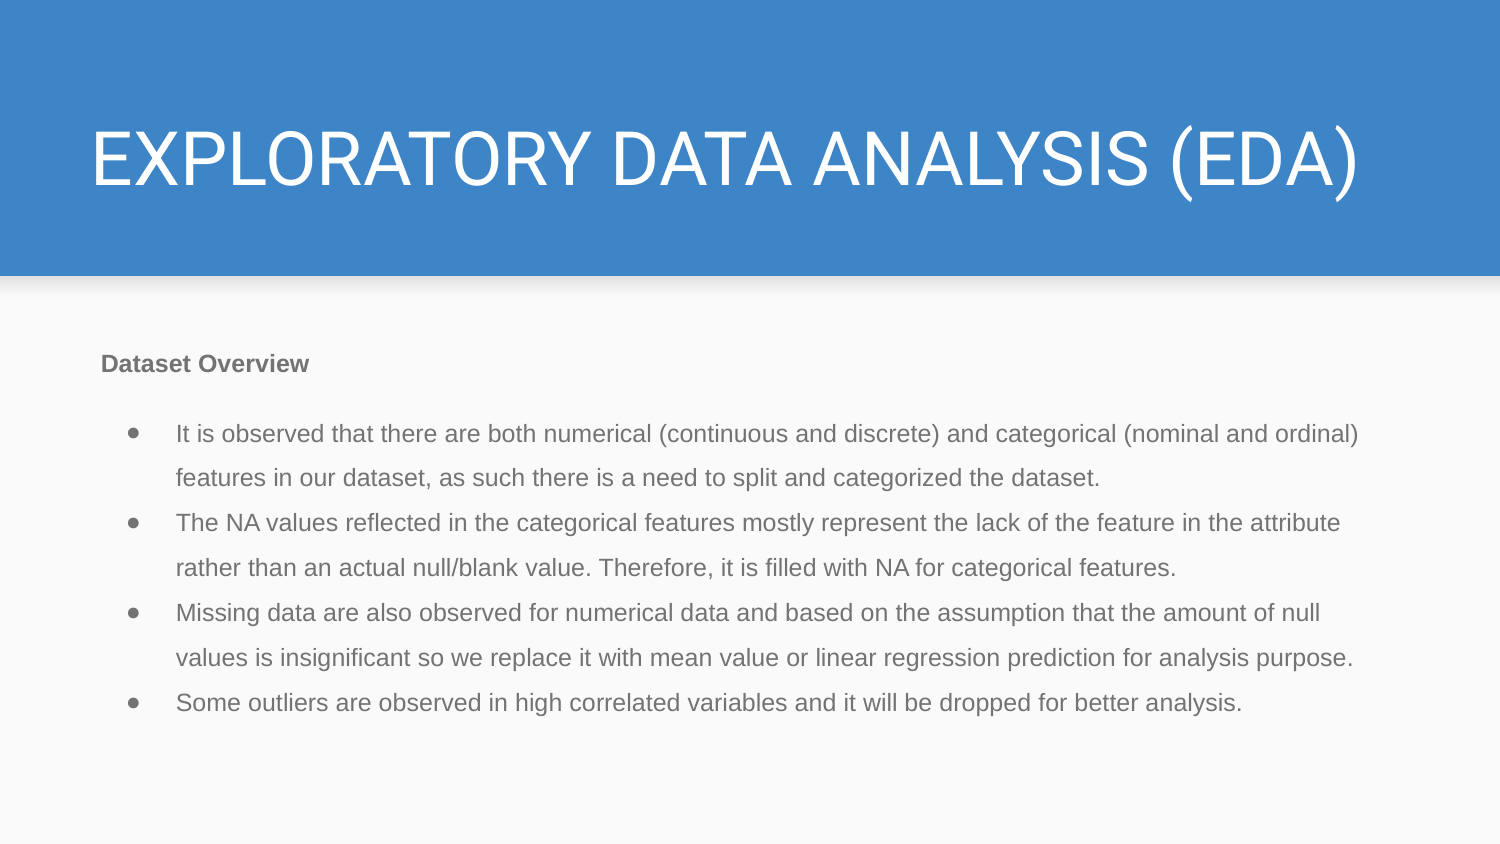

# EXPLORATORY DATA ANALYSIS (EDA)
Dataset Overview
It is observed that there are both numerical (continuous and discrete) and categorical (nominal and ordinal) features in our dataset, as such there is a need to split and categorized the dataset.
The NA values reflected in the categorical features mostly represent the lack of the feature in the attribute rather than an actual null/blank value. Therefore, it is filled with NA for categorical features.
Missing data are also observed for numerical data and based on the assumption that the amount of null values is insignificant so we replace it with mean value or linear regression prediction for analysis purpose.
Some outliers are observed in high correlated variables and it will be dropped for better analysis.